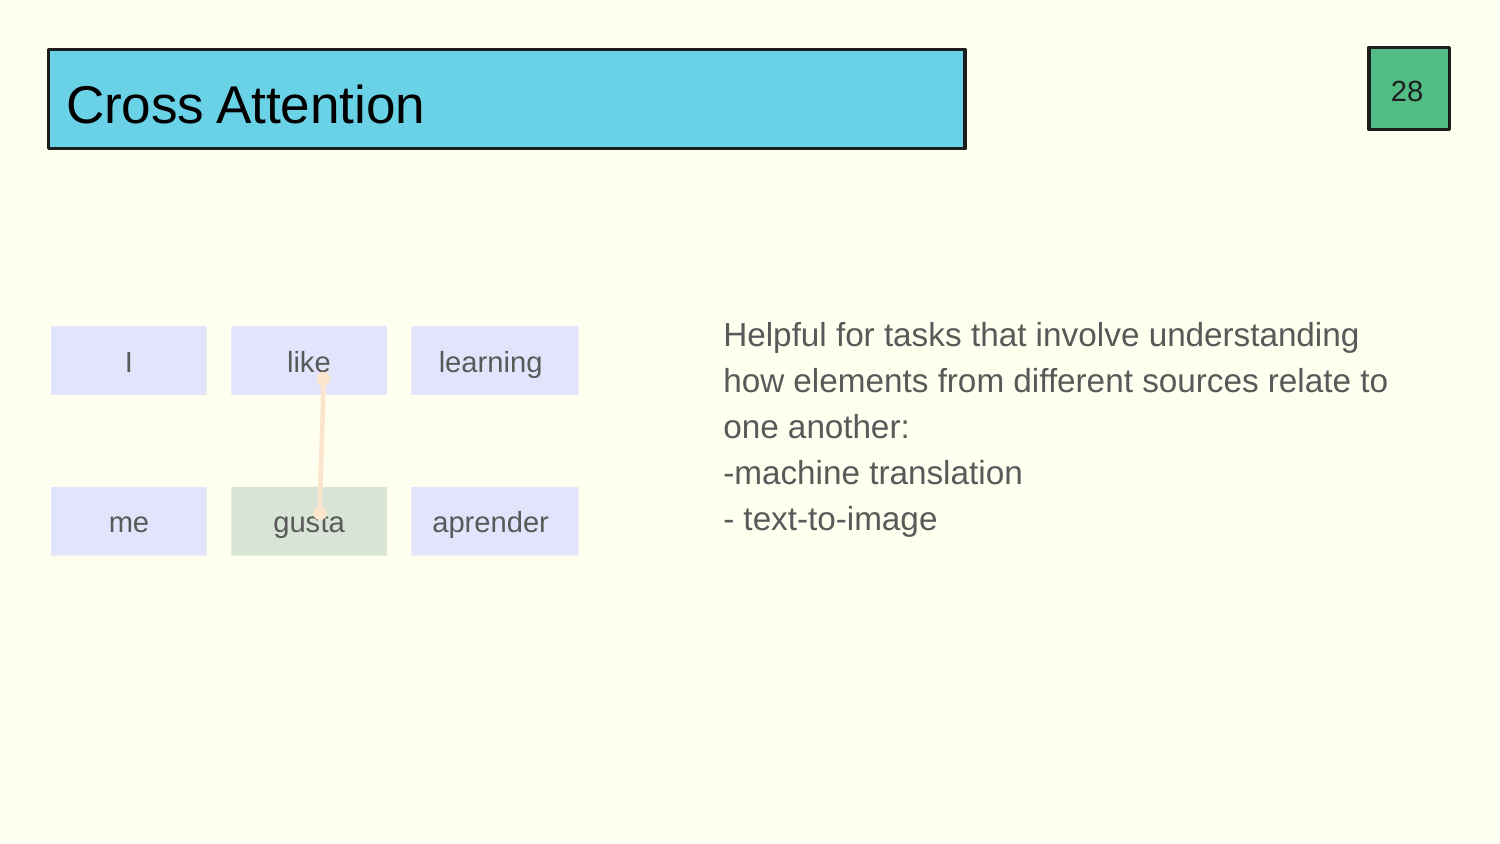

28
Cross Attention

Helpful for tasks that involve understanding how elements from different sources relate to one another:
-machine translation
- text-to-image
I
like
learning

me
gusta
aprender